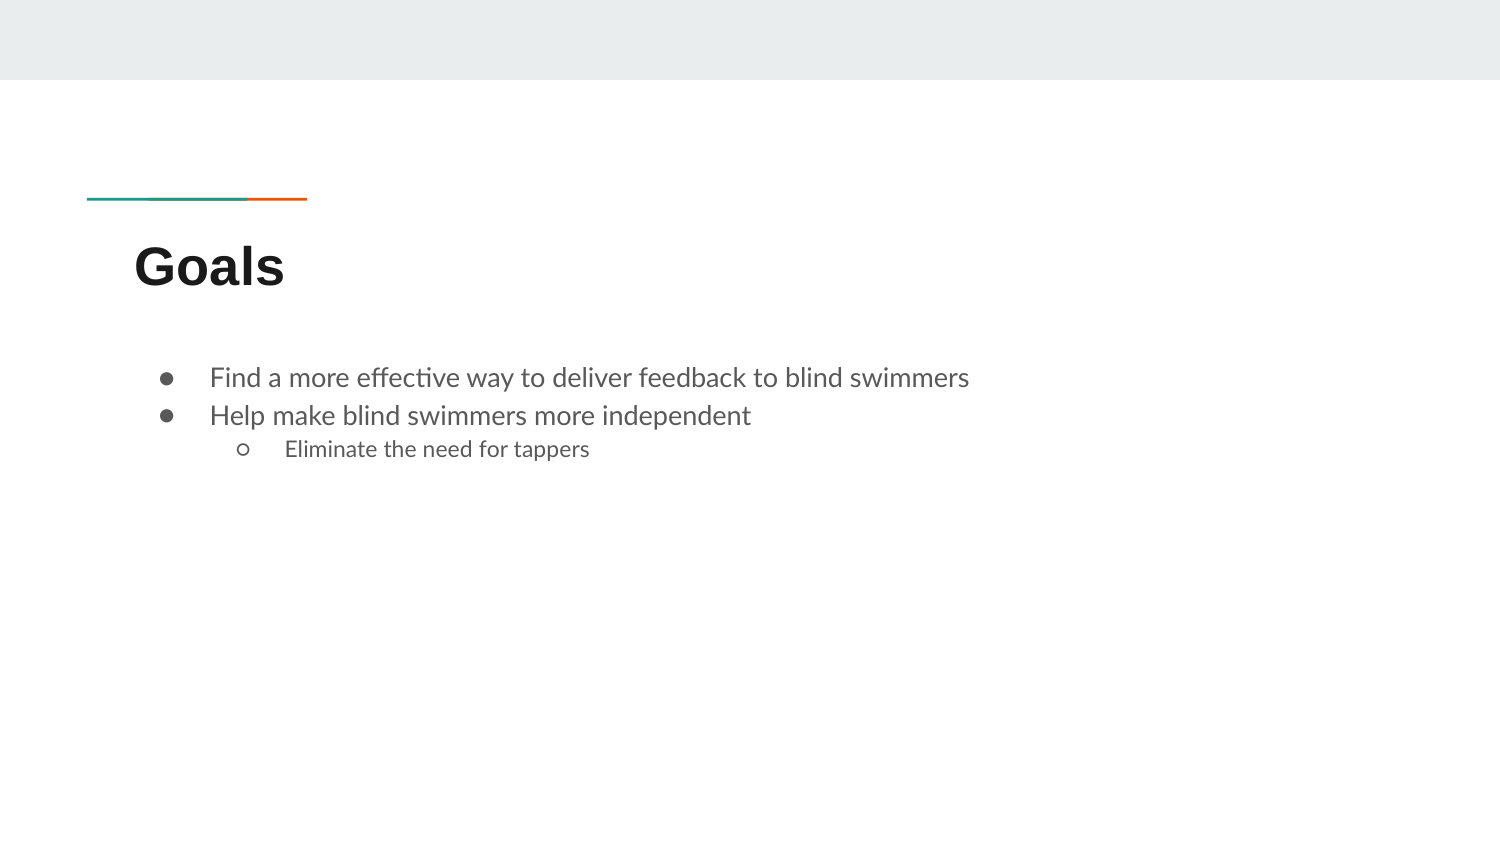

# Goals
Find a more effective way to deliver feedback to blind swimmers
Help make blind swimmers more independent
Eliminate the need for tappers